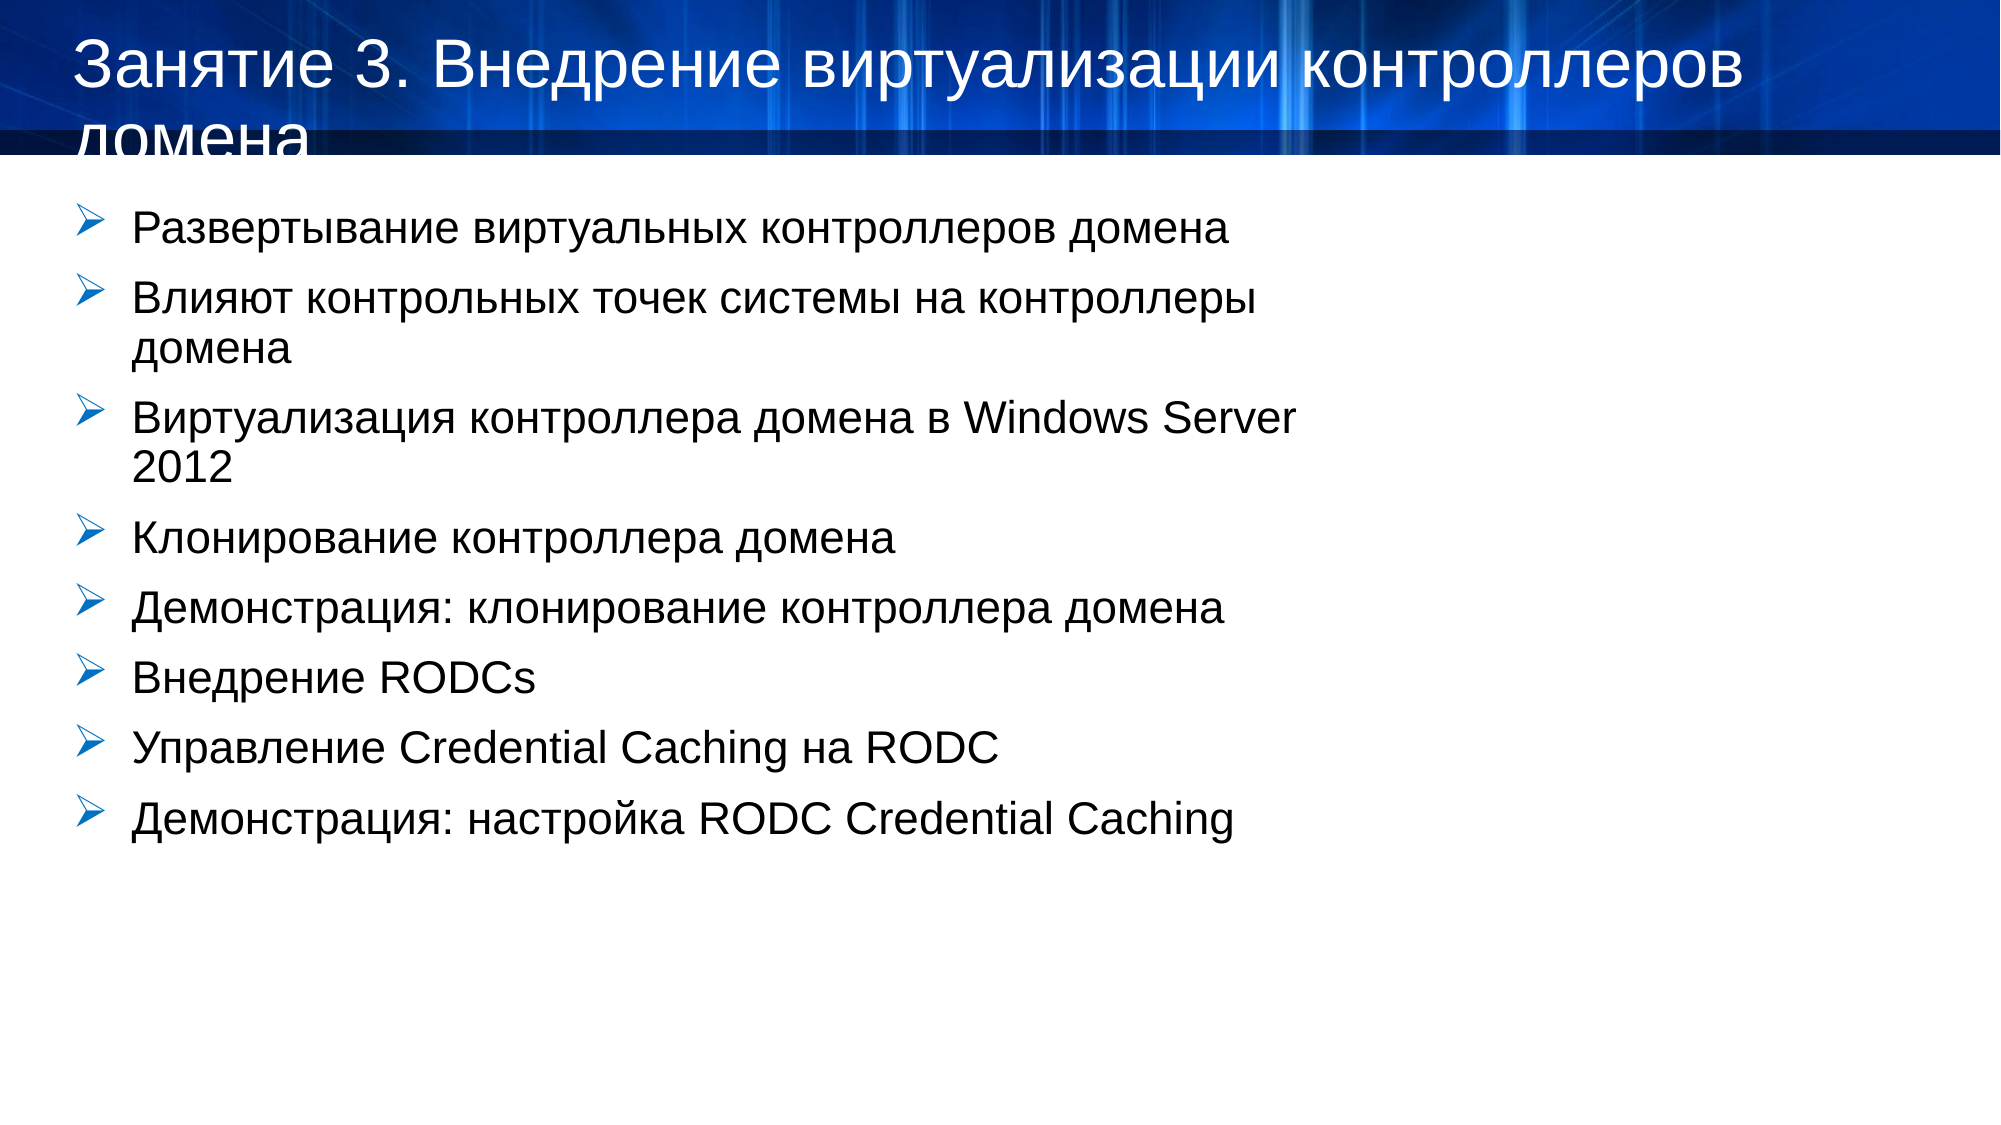

Занятие 3. Внедрение виртуализации контроллеров домена
Развертывание виртуальных контроллеров домена
Влияют контрольных точек системы на контроллеры домена
Виртуализация контроллера домена в Windows Server 2012
Клонирование контроллера домена
Демонстрация: клонирование контроллера домена
Внедрение RODCs
Управление Credential Caching на RODC
Демонстрация: настройка RODC Credential Caching